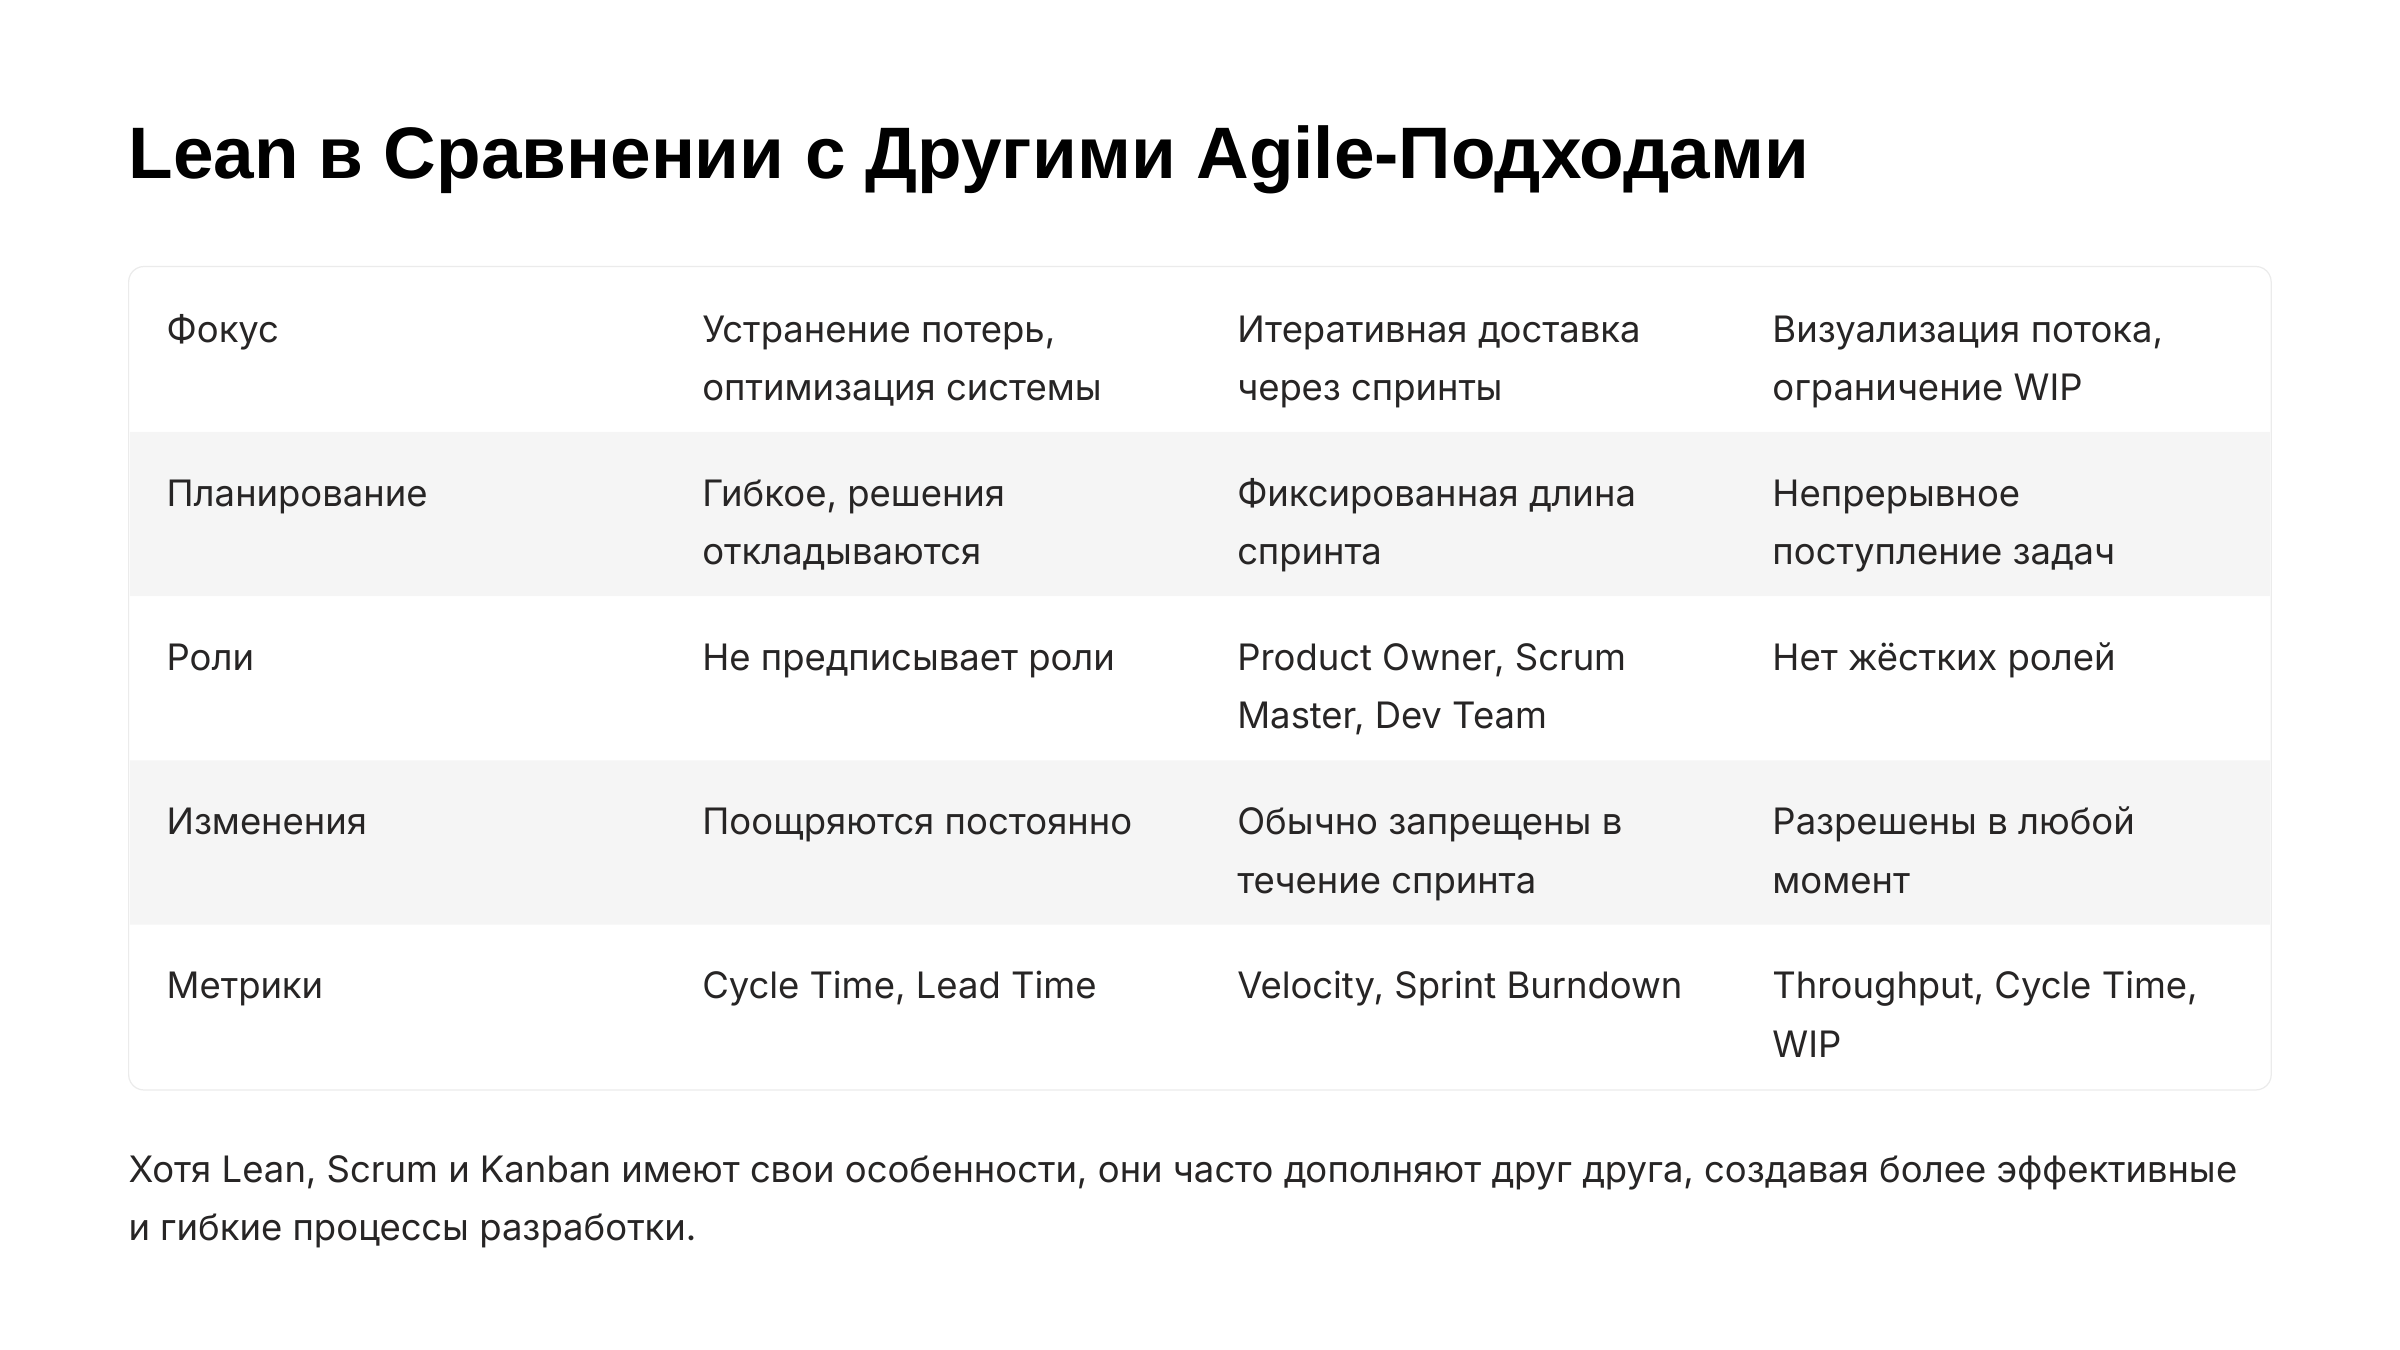

Lean в Сравнении с Другими Agile-Подходами

Фокус
Устранение потерь, оптимизация системы
Итеративная доставка через спринты
Визуализация потока, ограничение WIP

Планирование
Гибкое, решения откладываются
Фиксированная длина спринта
Непрерывное поступление задач

Роли
Не предписывает роли
Product Owner, Scrum Master, Dev Team
Нет жёстких ролей

Изменения
Поощряются постоянно
Обычно запрещены в течение спринта
Разрешены в любой момент

Метрики
Cycle Time, Lead Time
Velocity, Sprint Burndown
Throughput, Cycle Time, WIP
Хотя Lean, Scrum и Kanban имеют свои особенности, они часто дополняют друг друга, создавая более эффективные и гибкие процессы разработки.